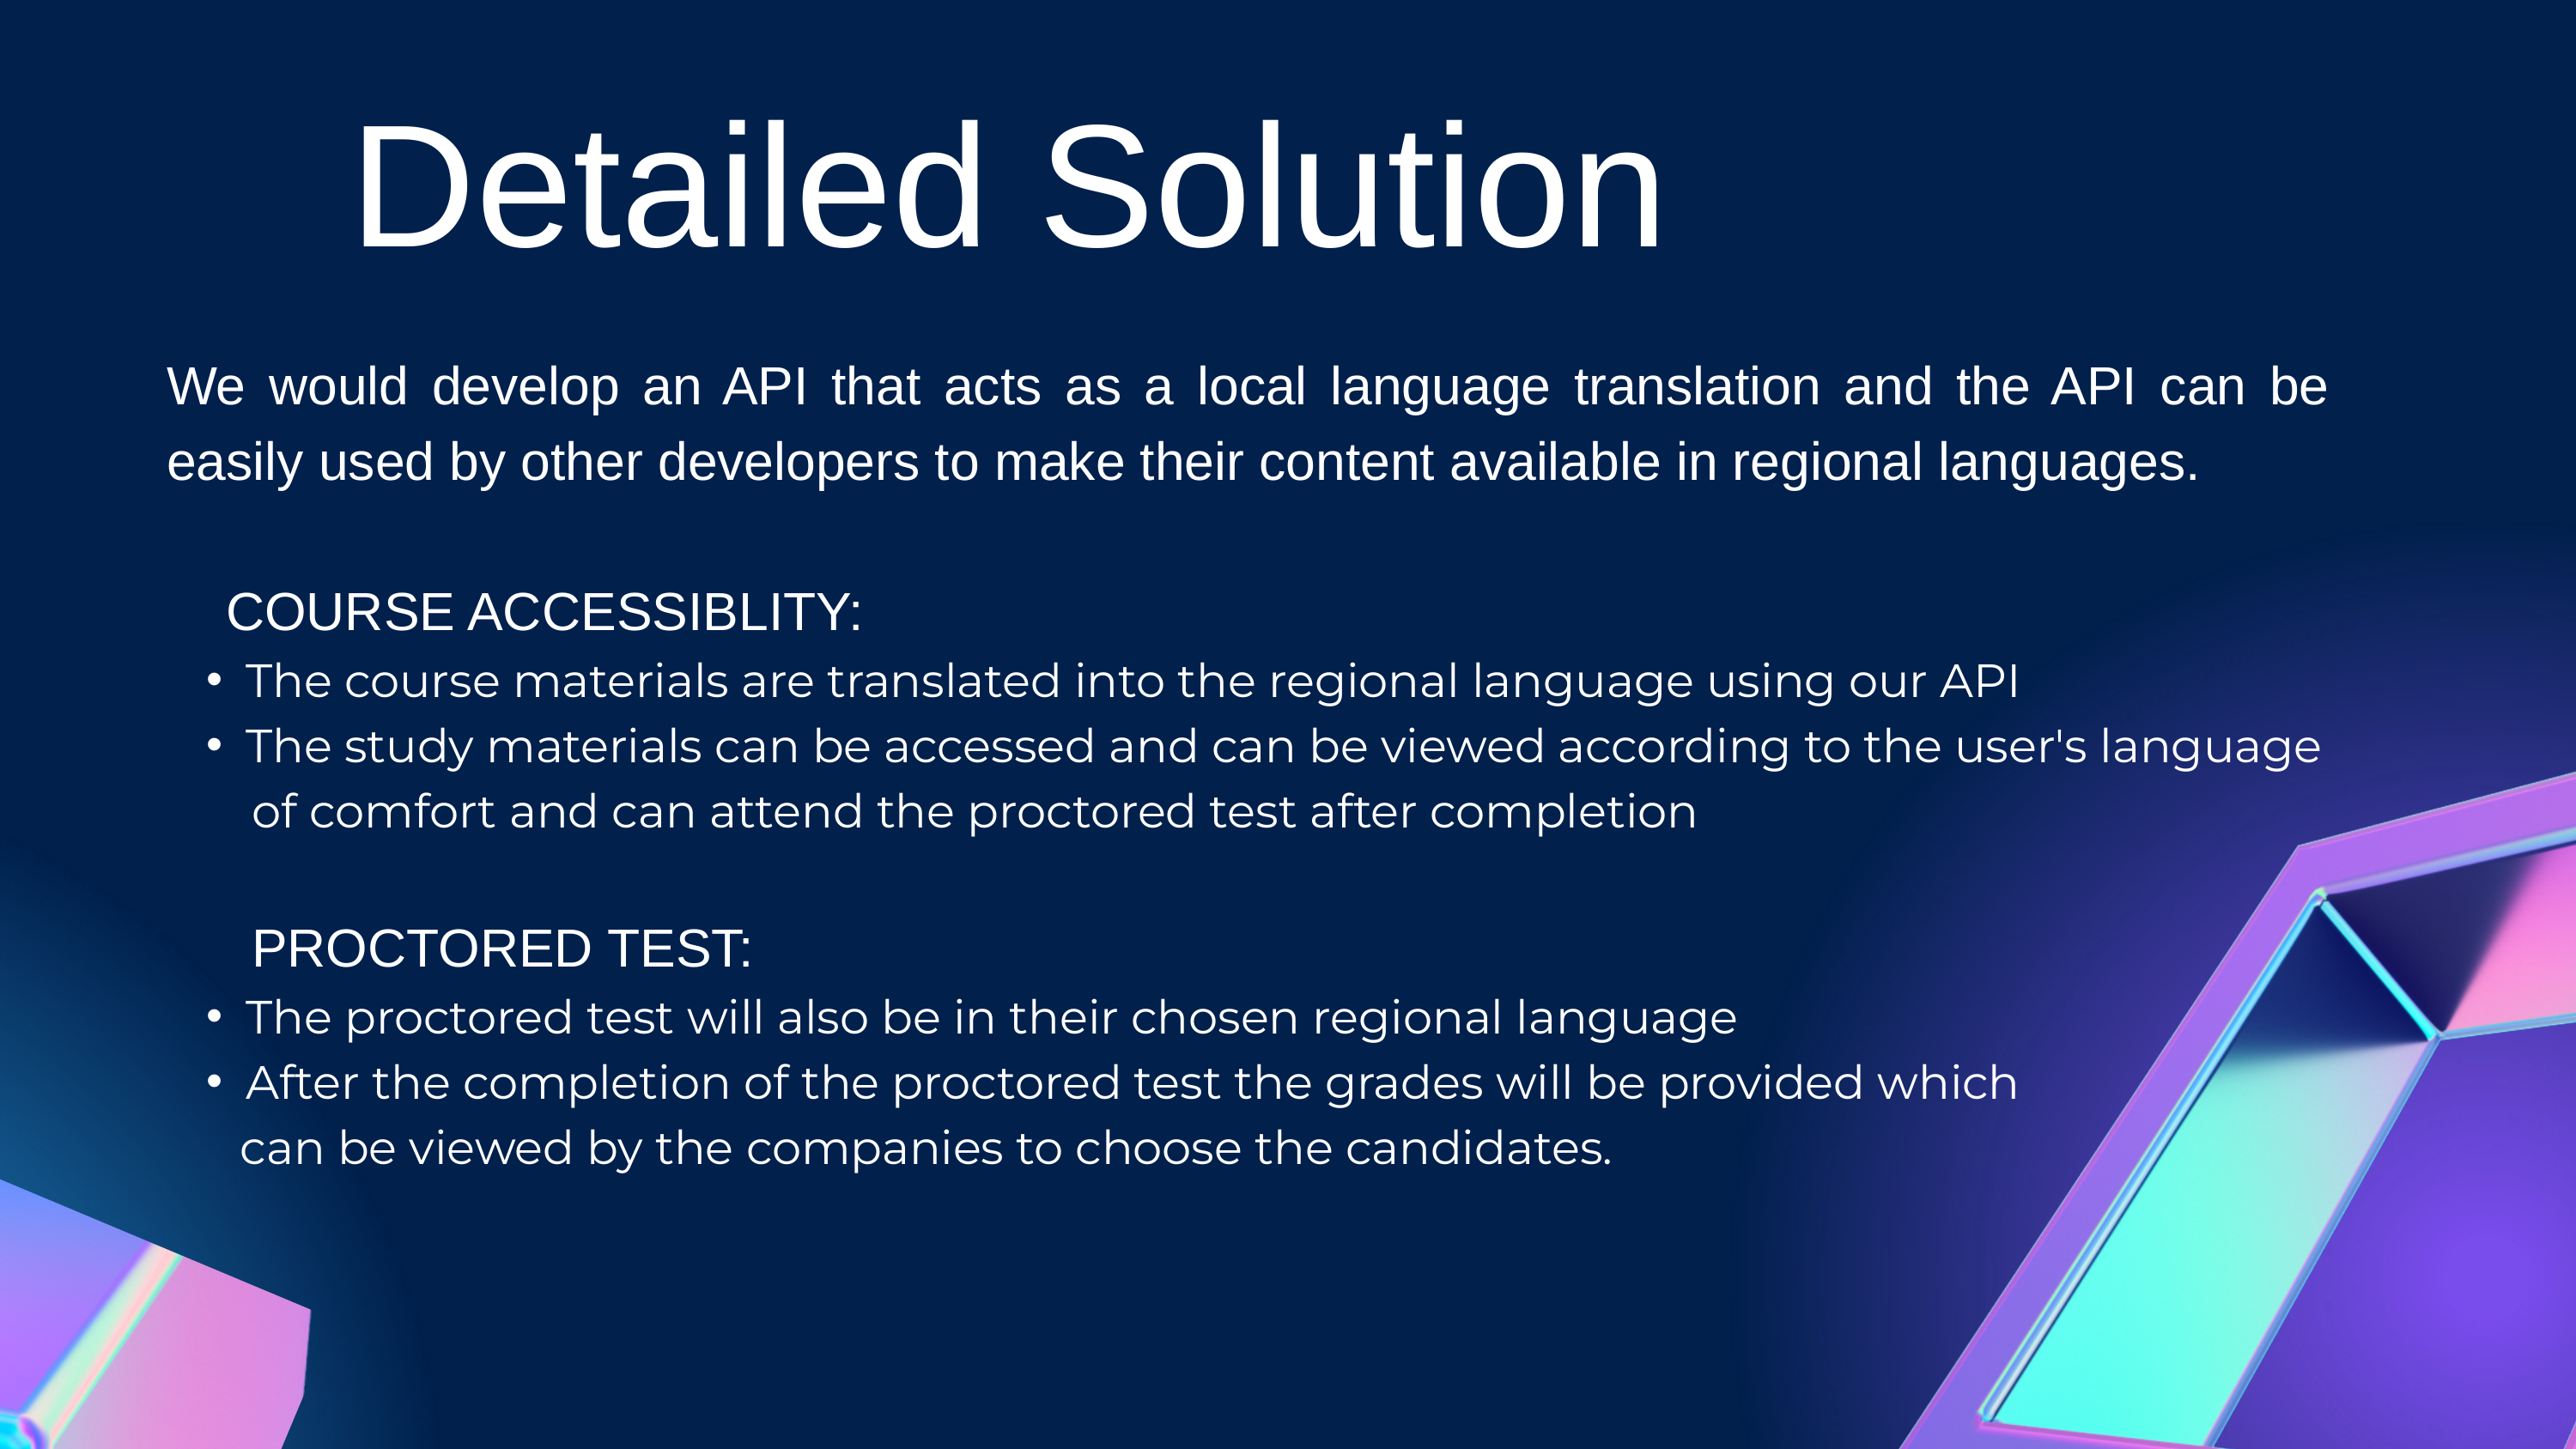

Detailed Solution
We would develop an API that acts as a local language translation and the API can be easily used by other developers to make their content available in regional languages.

    COURSE ACCESSIBLITY:
The course materials are translated into the regional language using our API
The study materials can be accessed and can be viewed according to the user's language
       of comfort and can attend the proctored test after completion

      PROCTORED TEST:
The proctored test will also be in their chosen regional language
After the completion of the proctored test the grades will be provided which
      can be viewed by the companies to choose the candidates.